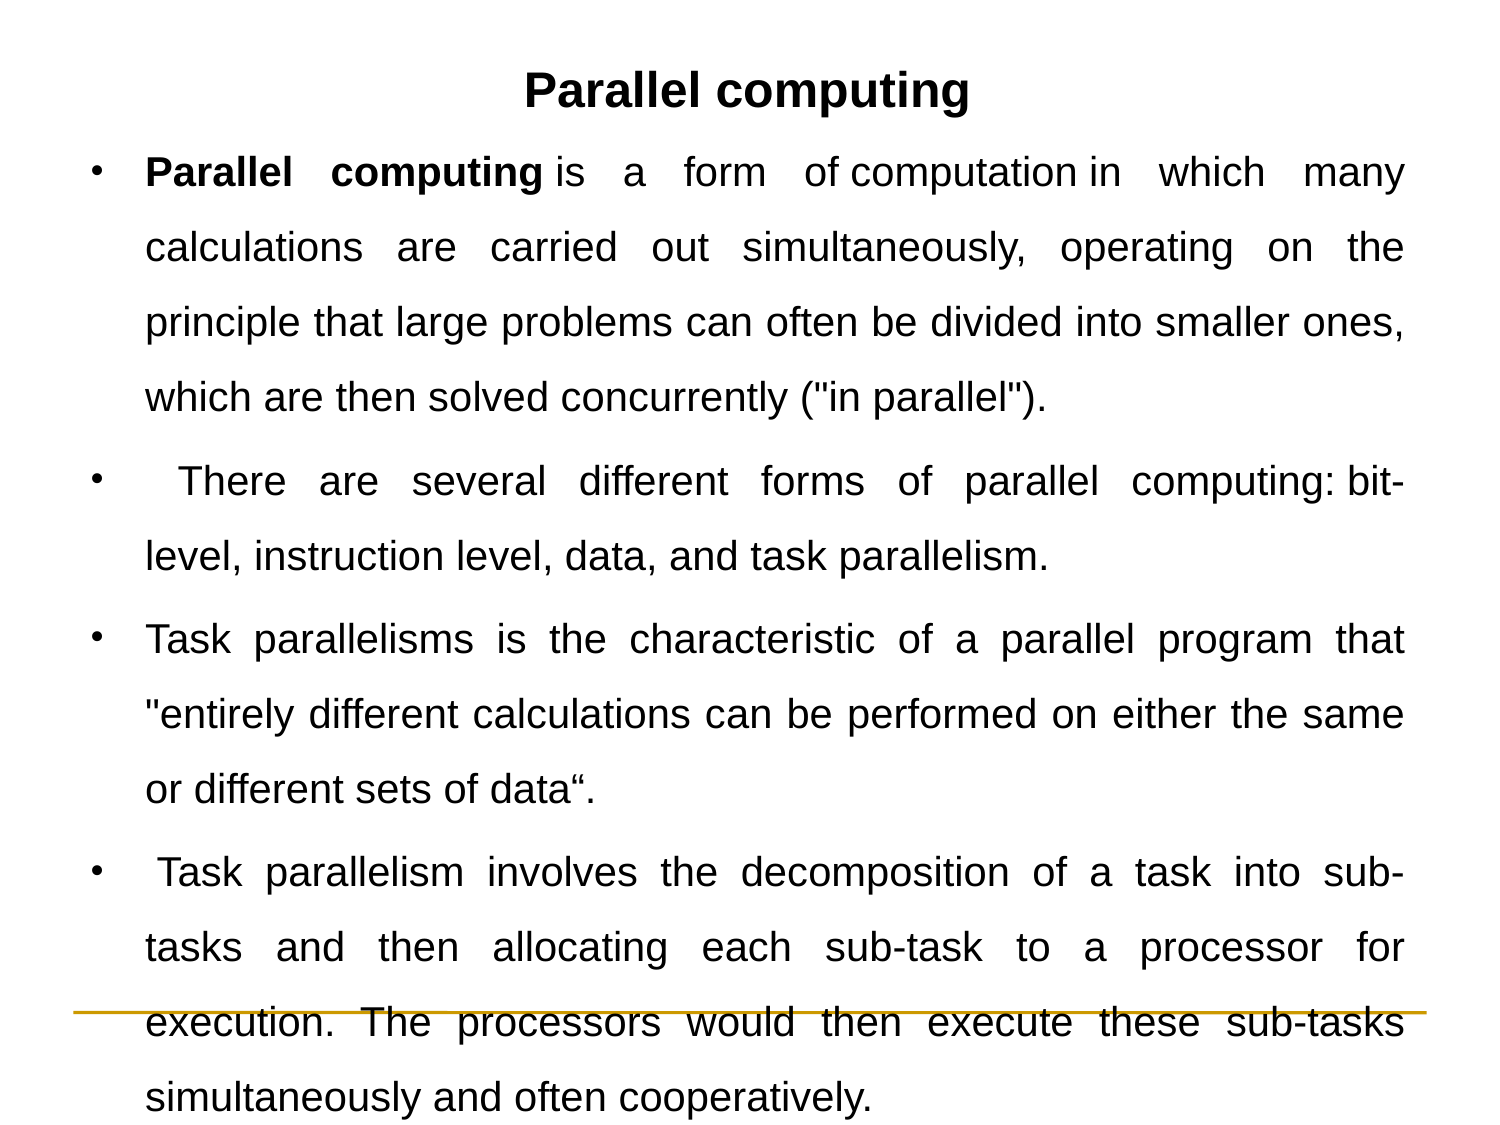

Parallel computing
Parallel computing is a form of computation in which many calculations are carried out simultaneously, operating on the principle that large problems can often be divided into smaller ones, which are then solved concurrently ("in parallel").
 There are several different forms of parallel computing: bit-level, instruction level, data, and task parallelism.
Task parallelisms is the characteristic of a parallel program that "entirely different calculations can be performed on either the same or different sets of data“.
 Task parallelism involves the decomposition of a task into sub-tasks and then allocating each sub-task to a processor for execution. The processors would then execute these sub-tasks simultaneously and often cooperatively.